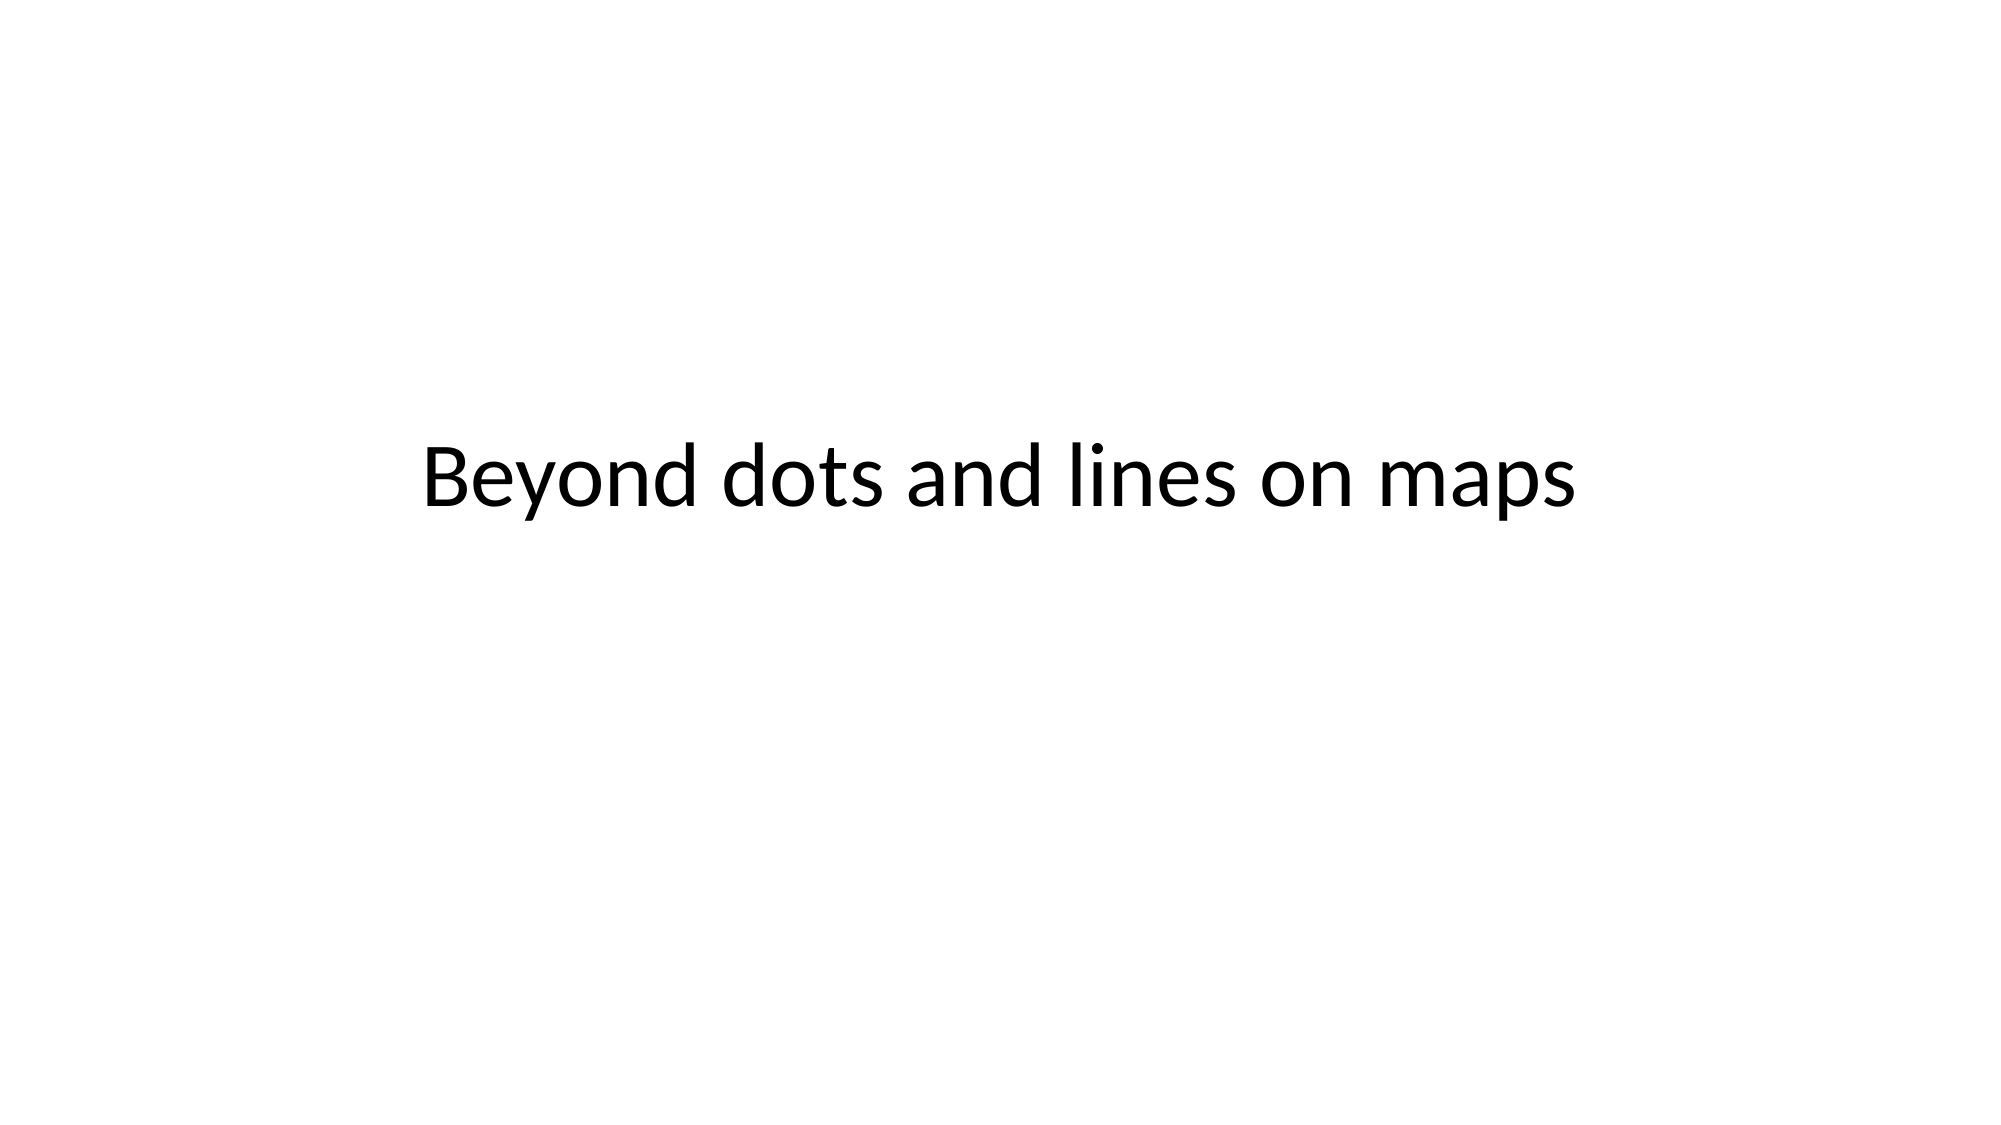

# Beyond dots and lines on maps